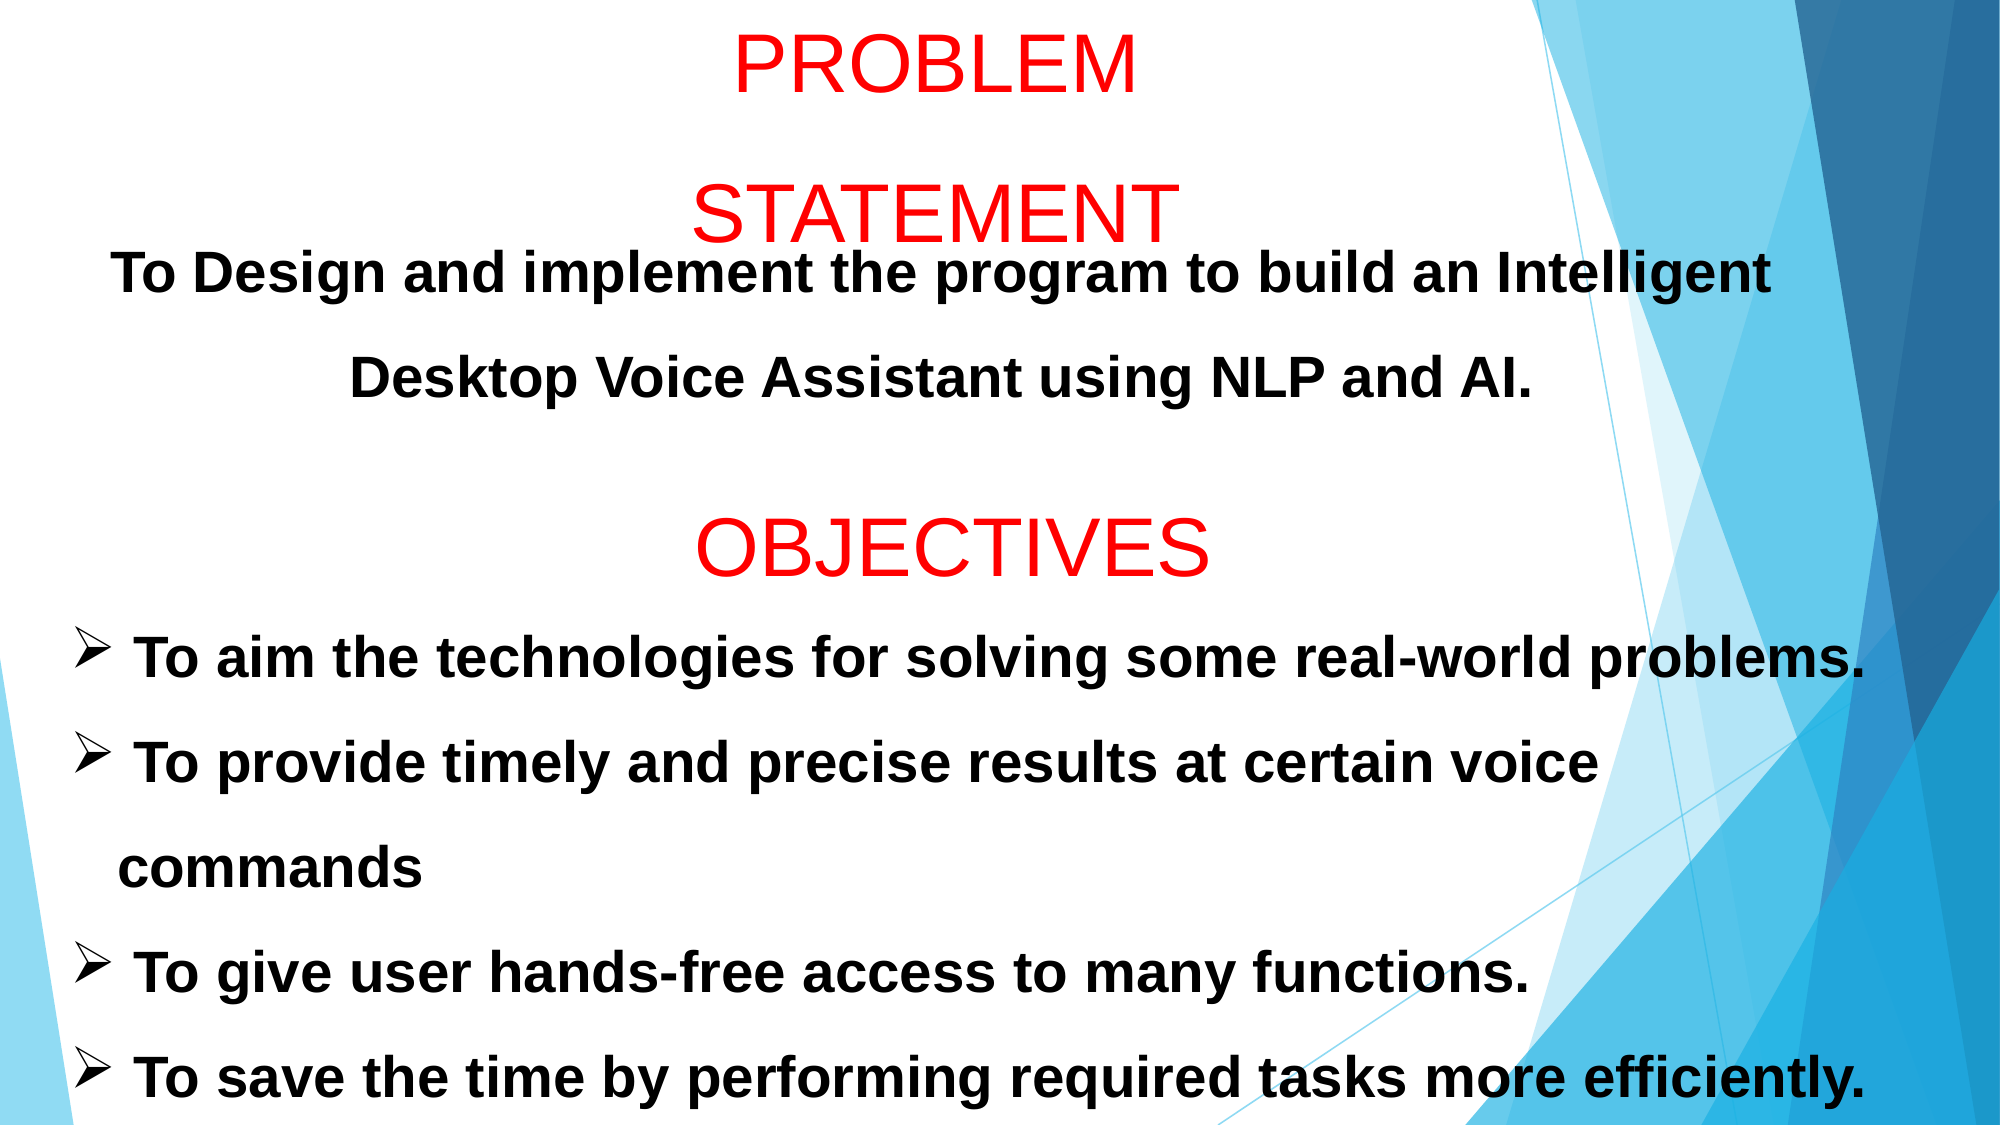

PROBLEM STATEMENT
To Design and implement the program to build an Intelligent Desktop Voice Assistant using NLP and AI.
OBJECTIVES
 To aim the technologies for solving some real-world problems.
 To provide timely and precise results at certain voice commands
 To give user hands-free access to many functions.
 To save the time by performing required tasks more efficiently.